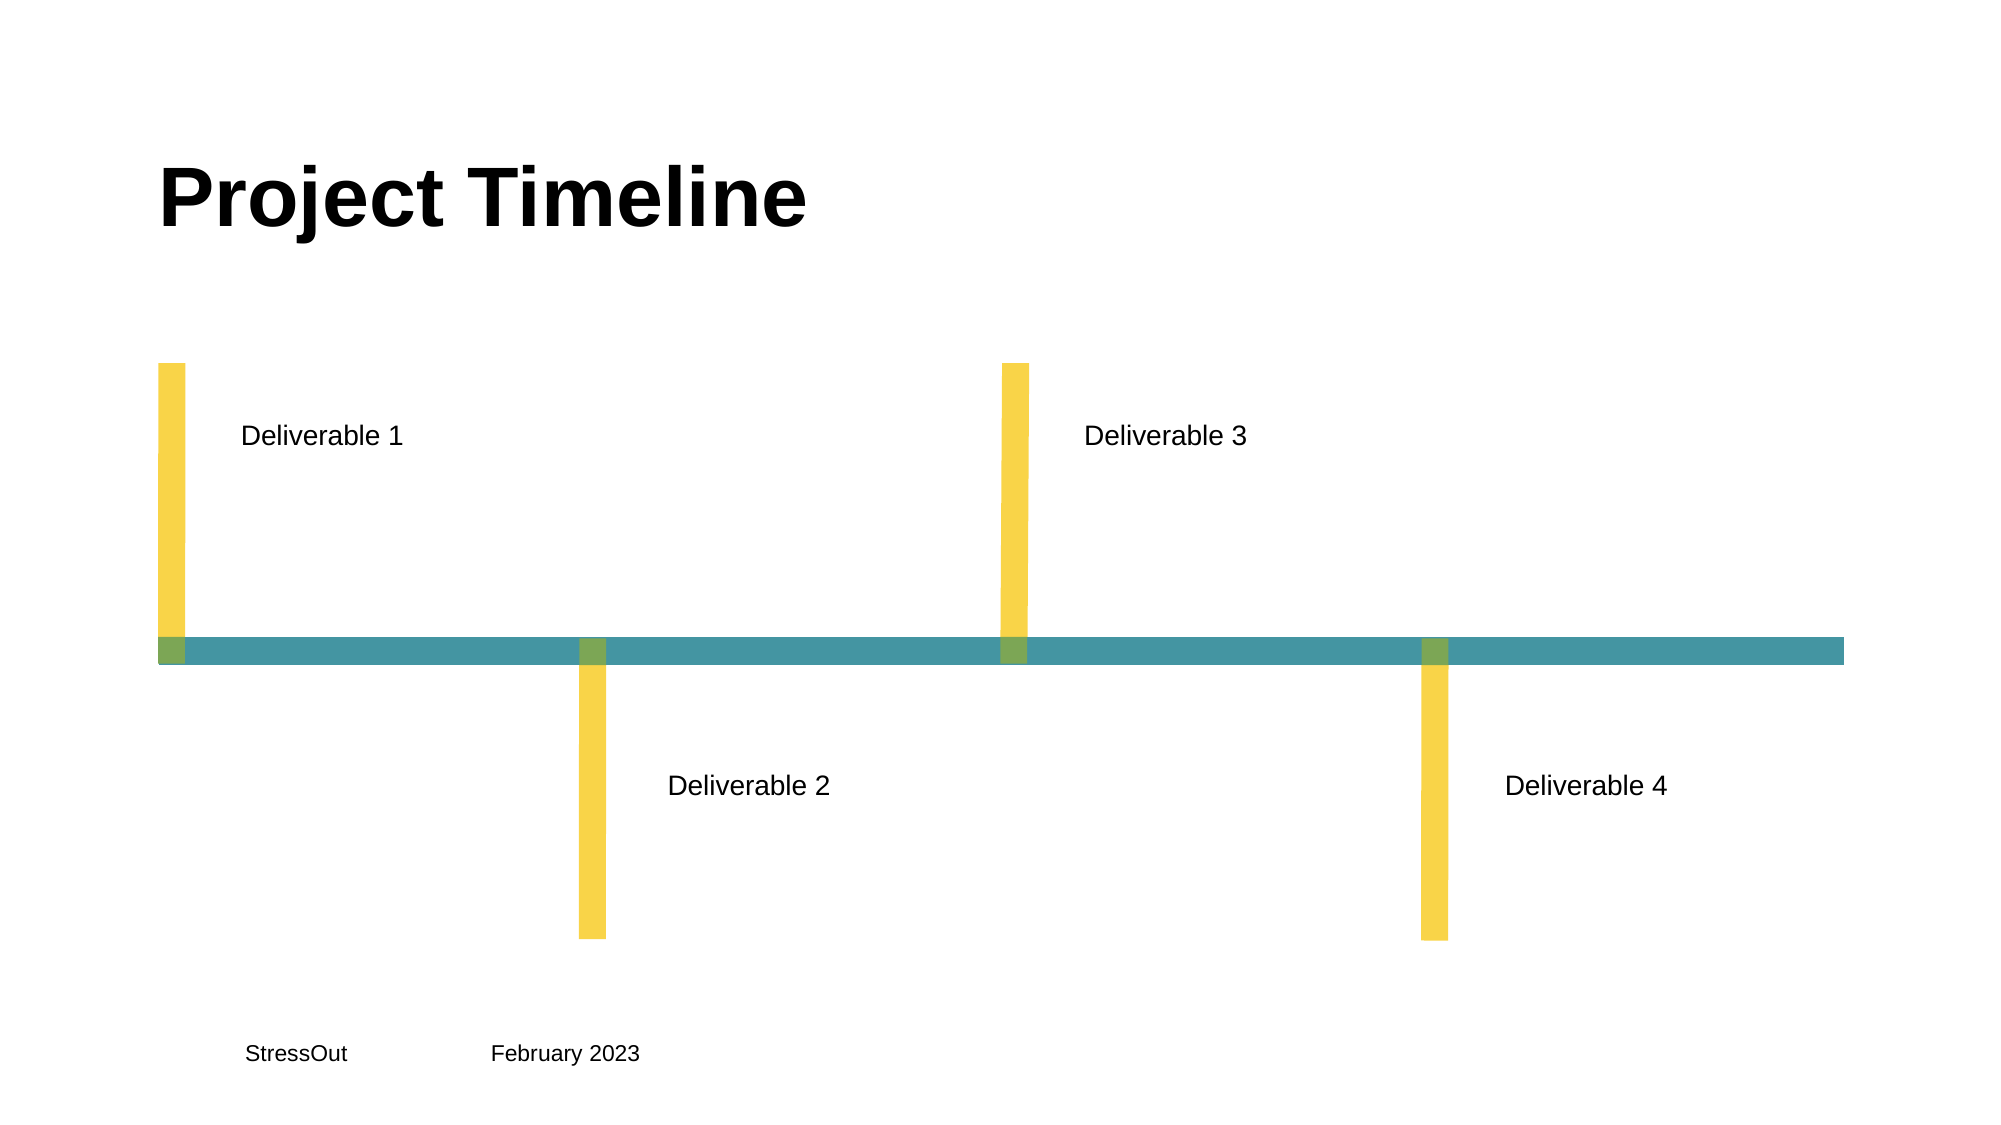

# Project Timeline
Deliverable 1
Deliverable 3
Deliverable 2
Deliverable 4
14
StressOut
February 2023